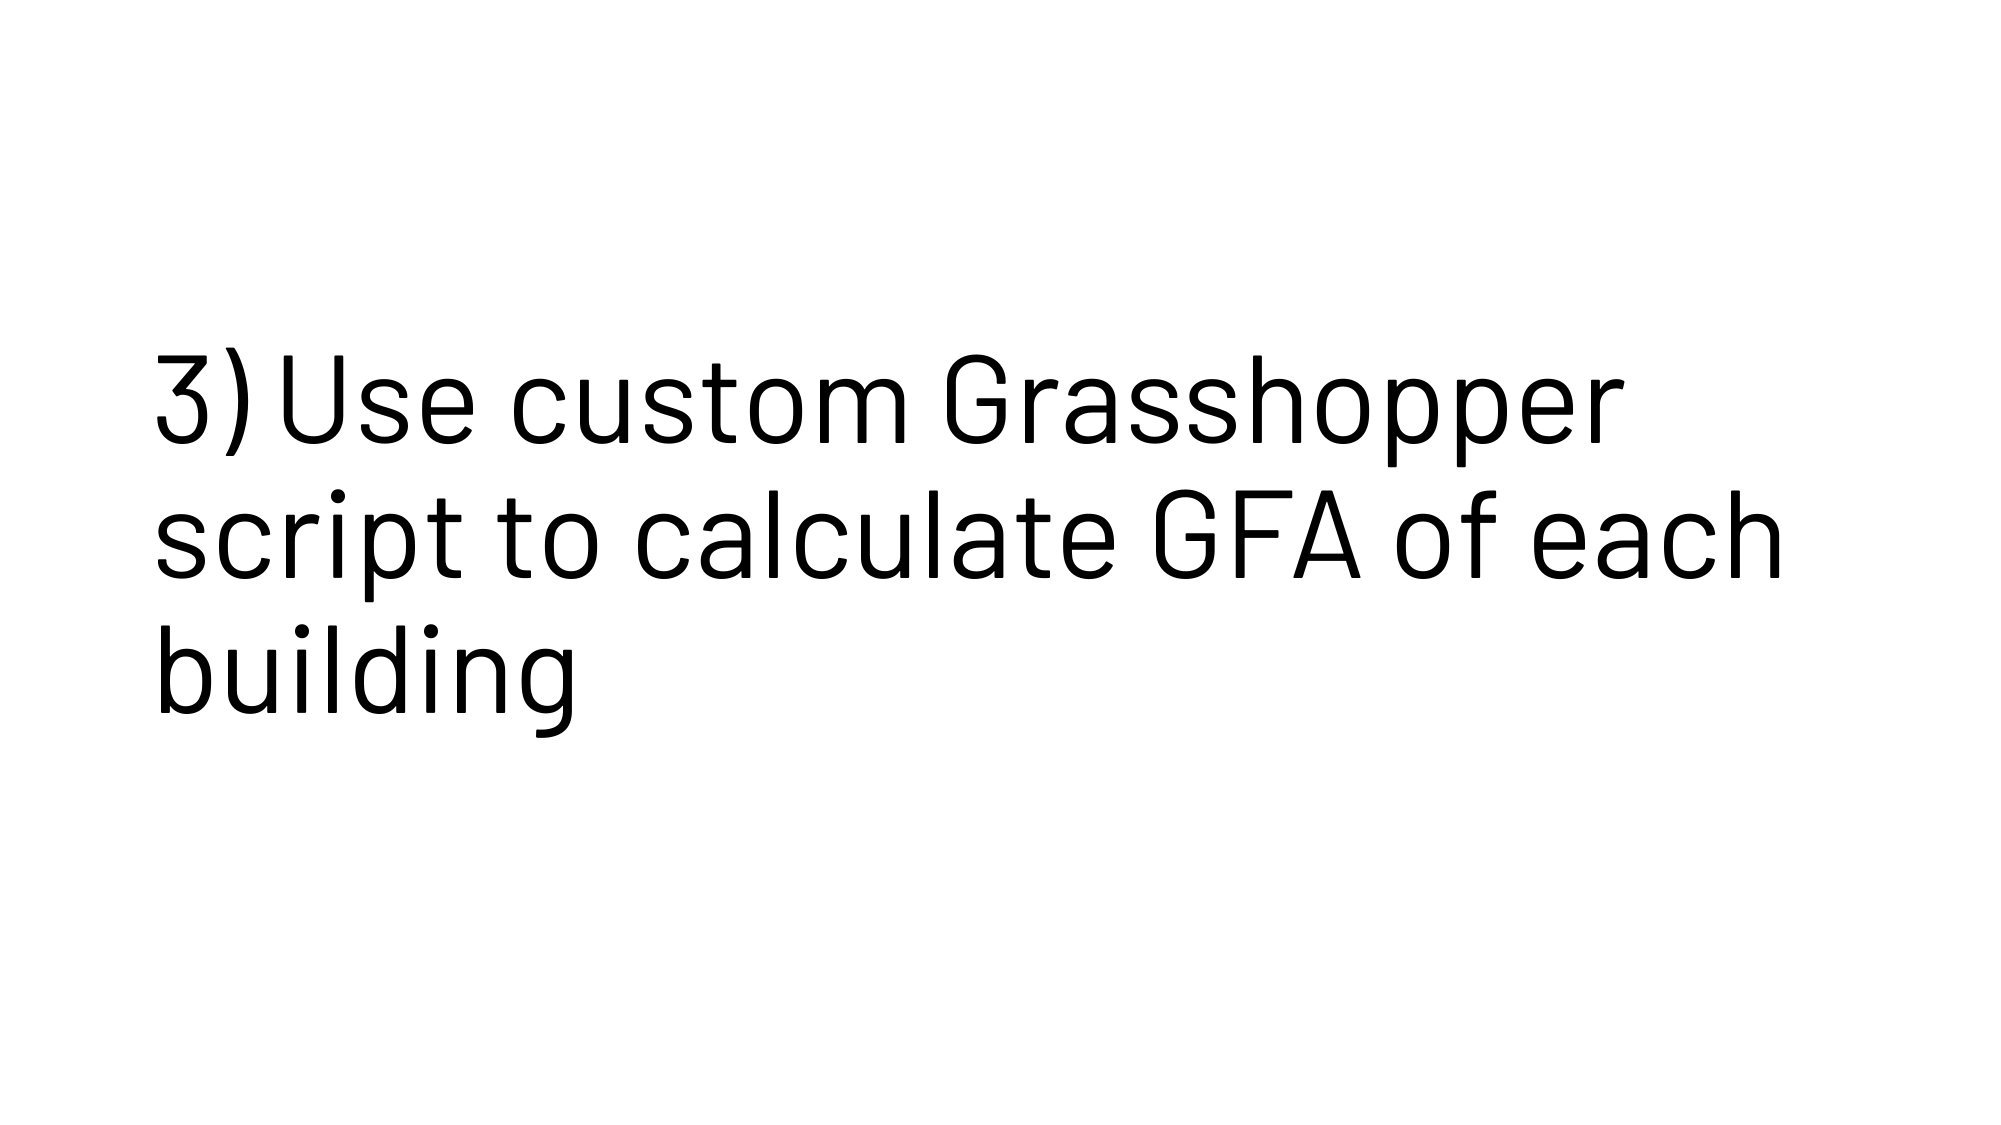

# 3) Use custom Grasshopper script to calculate GFA of each building